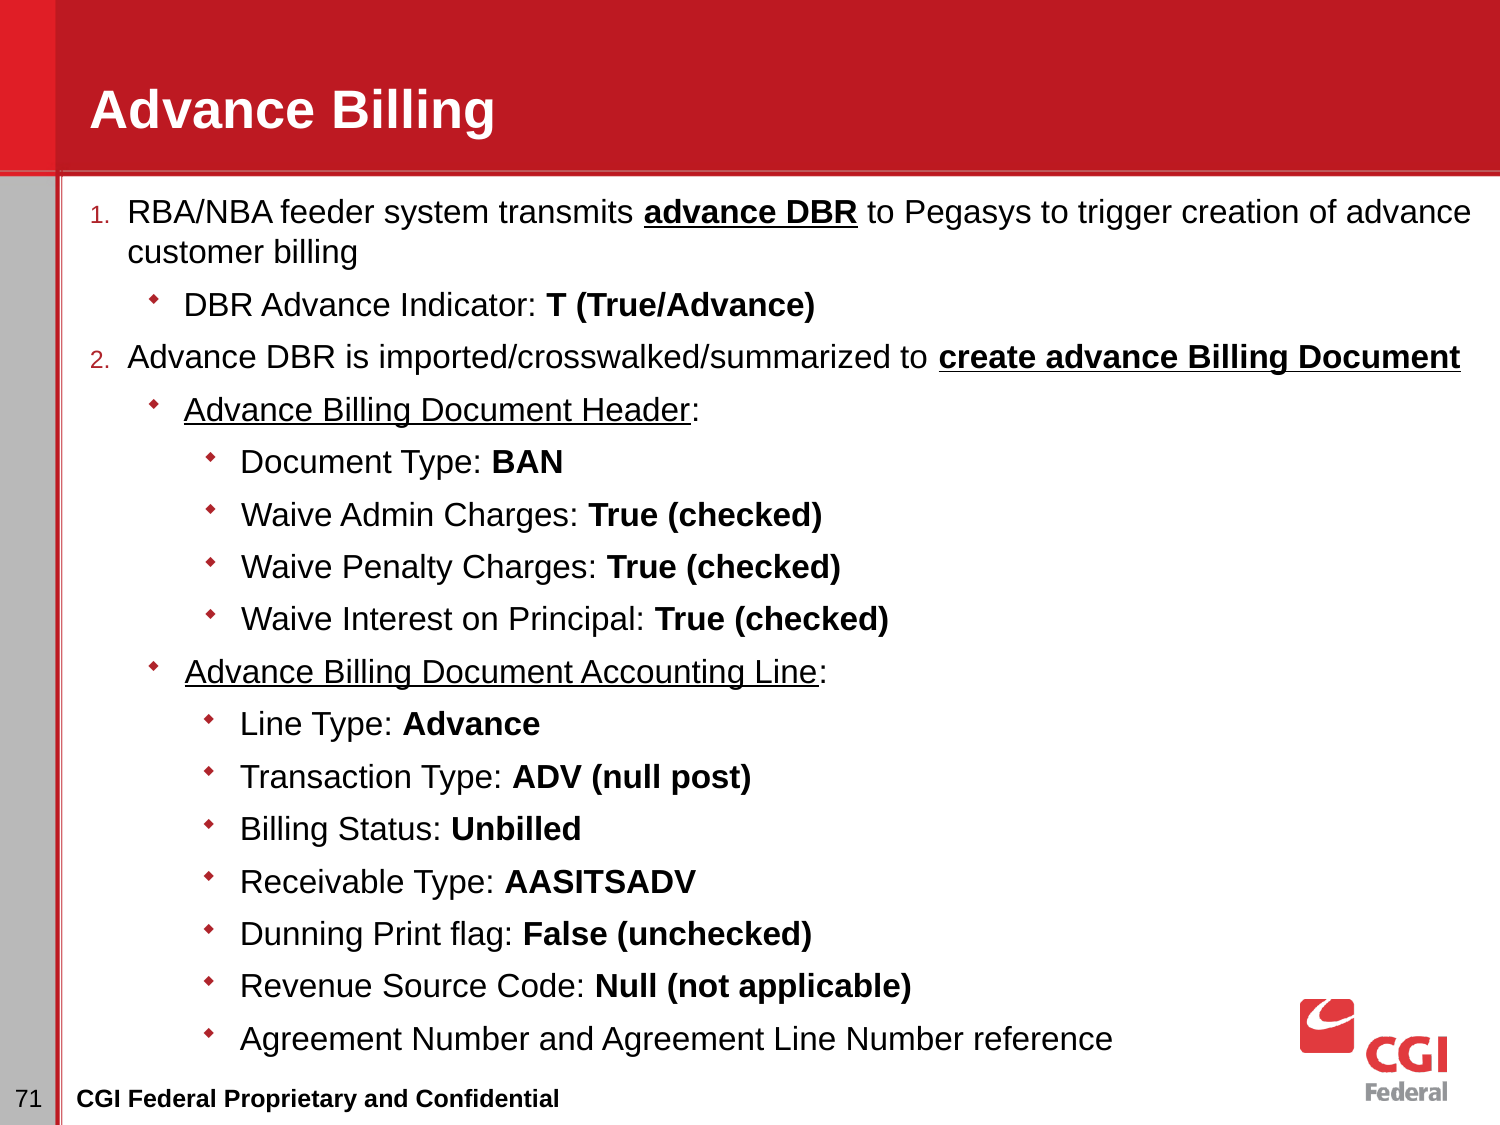

# Advance Billing
RBA/NBA feeder system transmits advance DBR to Pegasys to trigger creation of advance customer billing
DBR Advance Indicator: T (True/Advance)
Advance DBR is imported/crosswalked/summarized to create advance Billing Document
Advance Billing Document Header:
Document Type: BAN
Waive Admin Charges: True (checked)
Waive Penalty Charges: True (checked)
Waive Interest on Principal: True (checked)
Advance Billing Document Accounting Line:
Line Type: Advance
Transaction Type: ADV (null post)
Billing Status: Unbilled
Receivable Type: AASITSADV
Dunning Print flag: False (unchecked)
Revenue Source Code: Null (not applicable)
Agreement Number and Agreement Line Number reference
71
CGI Federal Proprietary and Confidential